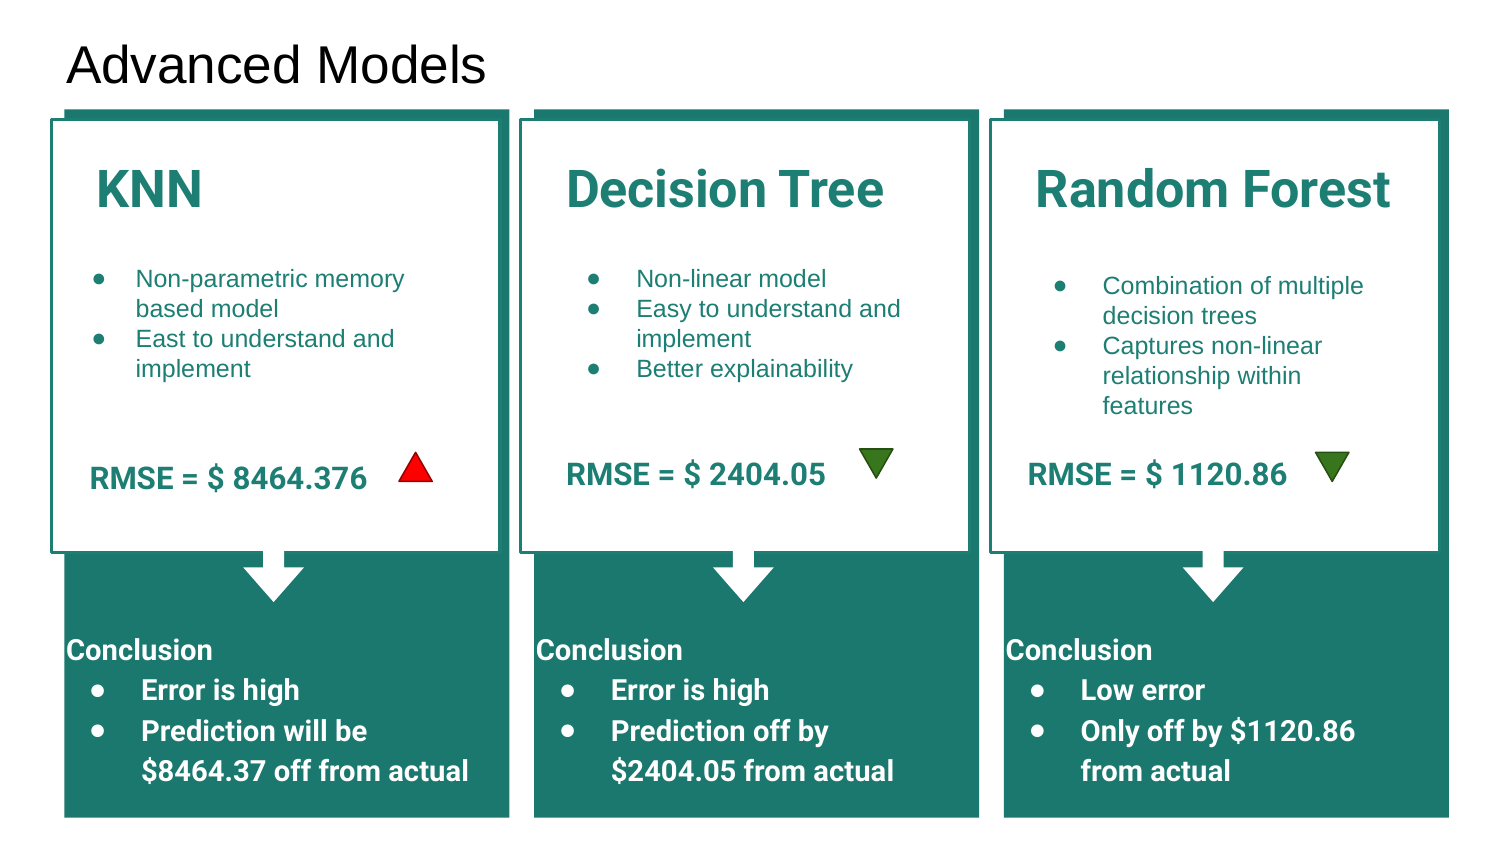

# Advanced Models

Non-parametric memory based model
East to understand and implement
RMSE = $ 8464.376

Conclusion
Error is high
Prediction will be $8464.37 off from actual

Non-linear model
Easy to understand and implement
Better explainability
RMSE = $ 2404.05

Conclusion
Error is high
Prediction off by $2404.05 from actual

Conclusion
Low error
Only off by $1120.86 from actual
KNN
Decision Tree
Random Forest
Combination of multiple decision trees
Captures non-linear relationship within features
RMSE = $ 1120.86